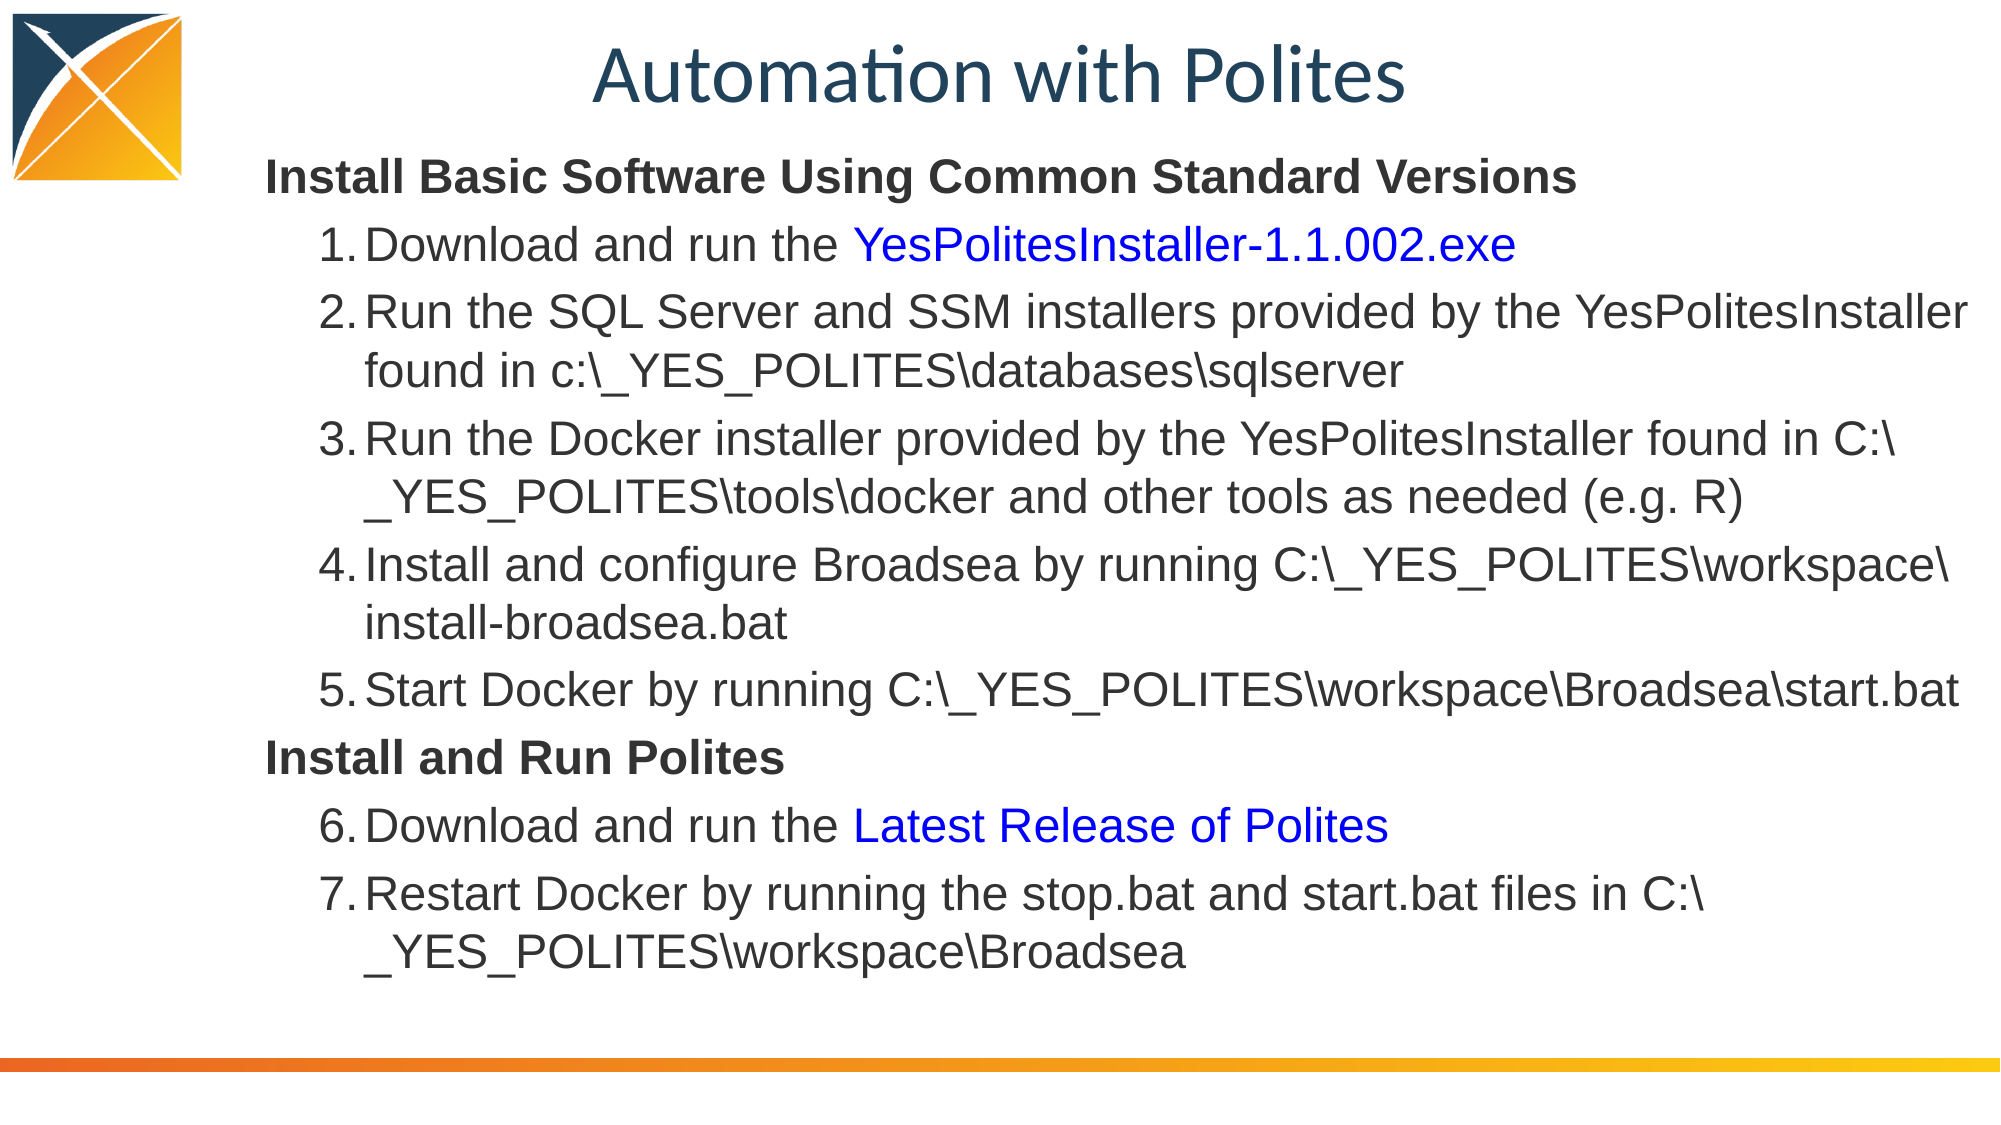

# Automation with Polites
Install Basic Software Using Common Standard Versions
Download and run the YesPolitesInstaller-1.1.002.exe
Run the SQL Server and SSM installers provided by the YesPolitesInstaller found in c:\_YES_POLITES\databases\sqlserver
Run the Docker installer provided by the YesPolitesInstaller found in C:\_YES_POLITES\tools\docker and other tools as needed (e.g. R)
Install and configure Broadsea by running C:\_YES_POLITES\workspace\install-broadsea.bat
Start Docker by running C:\_YES_POLITES\workspace\Broadsea\start.bat
Install and Run Polites
Download and run the Latest Release of Polites
Restart Docker by running the stop.bat and start.bat files in C:\_YES_POLITES\workspace\Broadsea